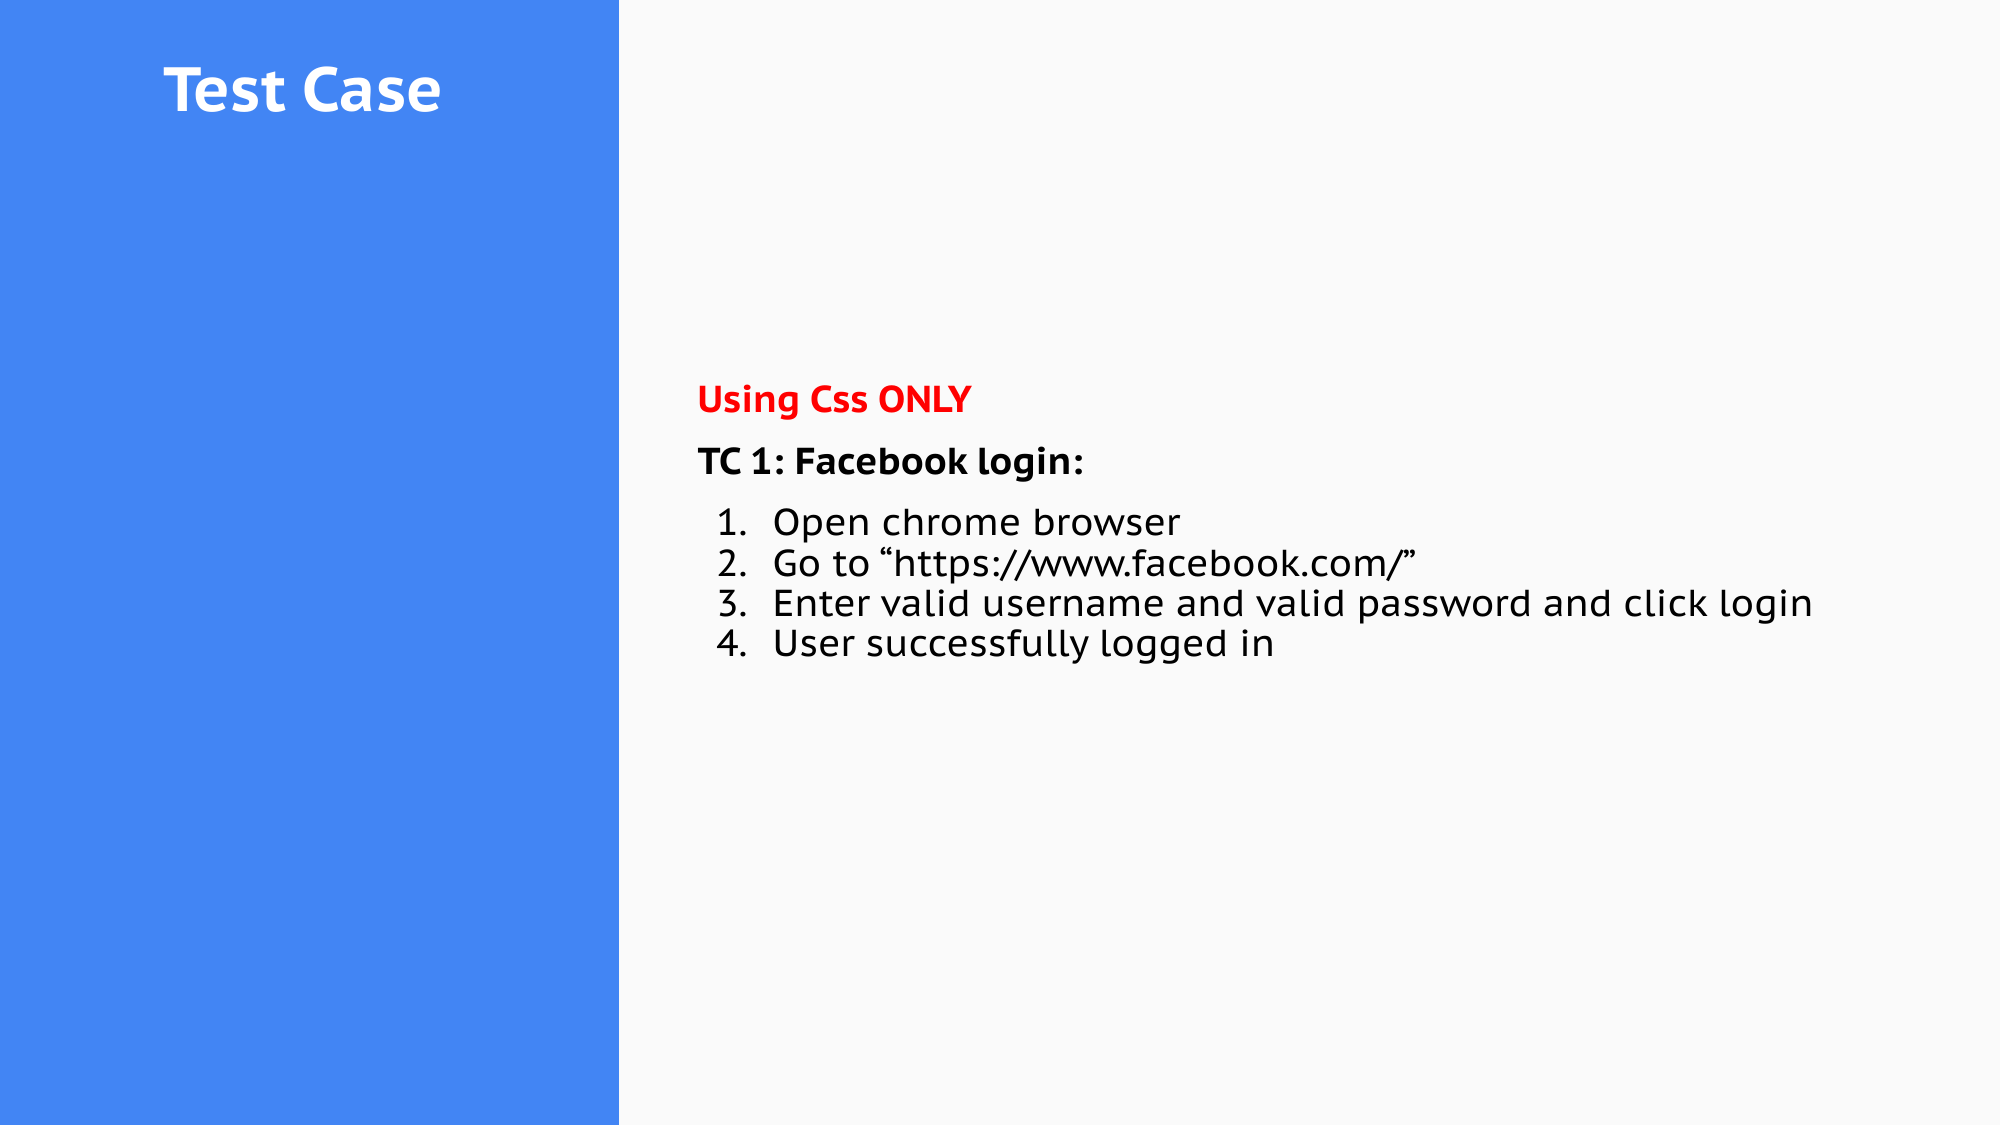

# Test Case
Using Css ONLY
TC 1: Facebook login:
Open chrome browser
Go to “https://www.facebook.com/”
Enter valid username and valid password and click login
User successfully logged in